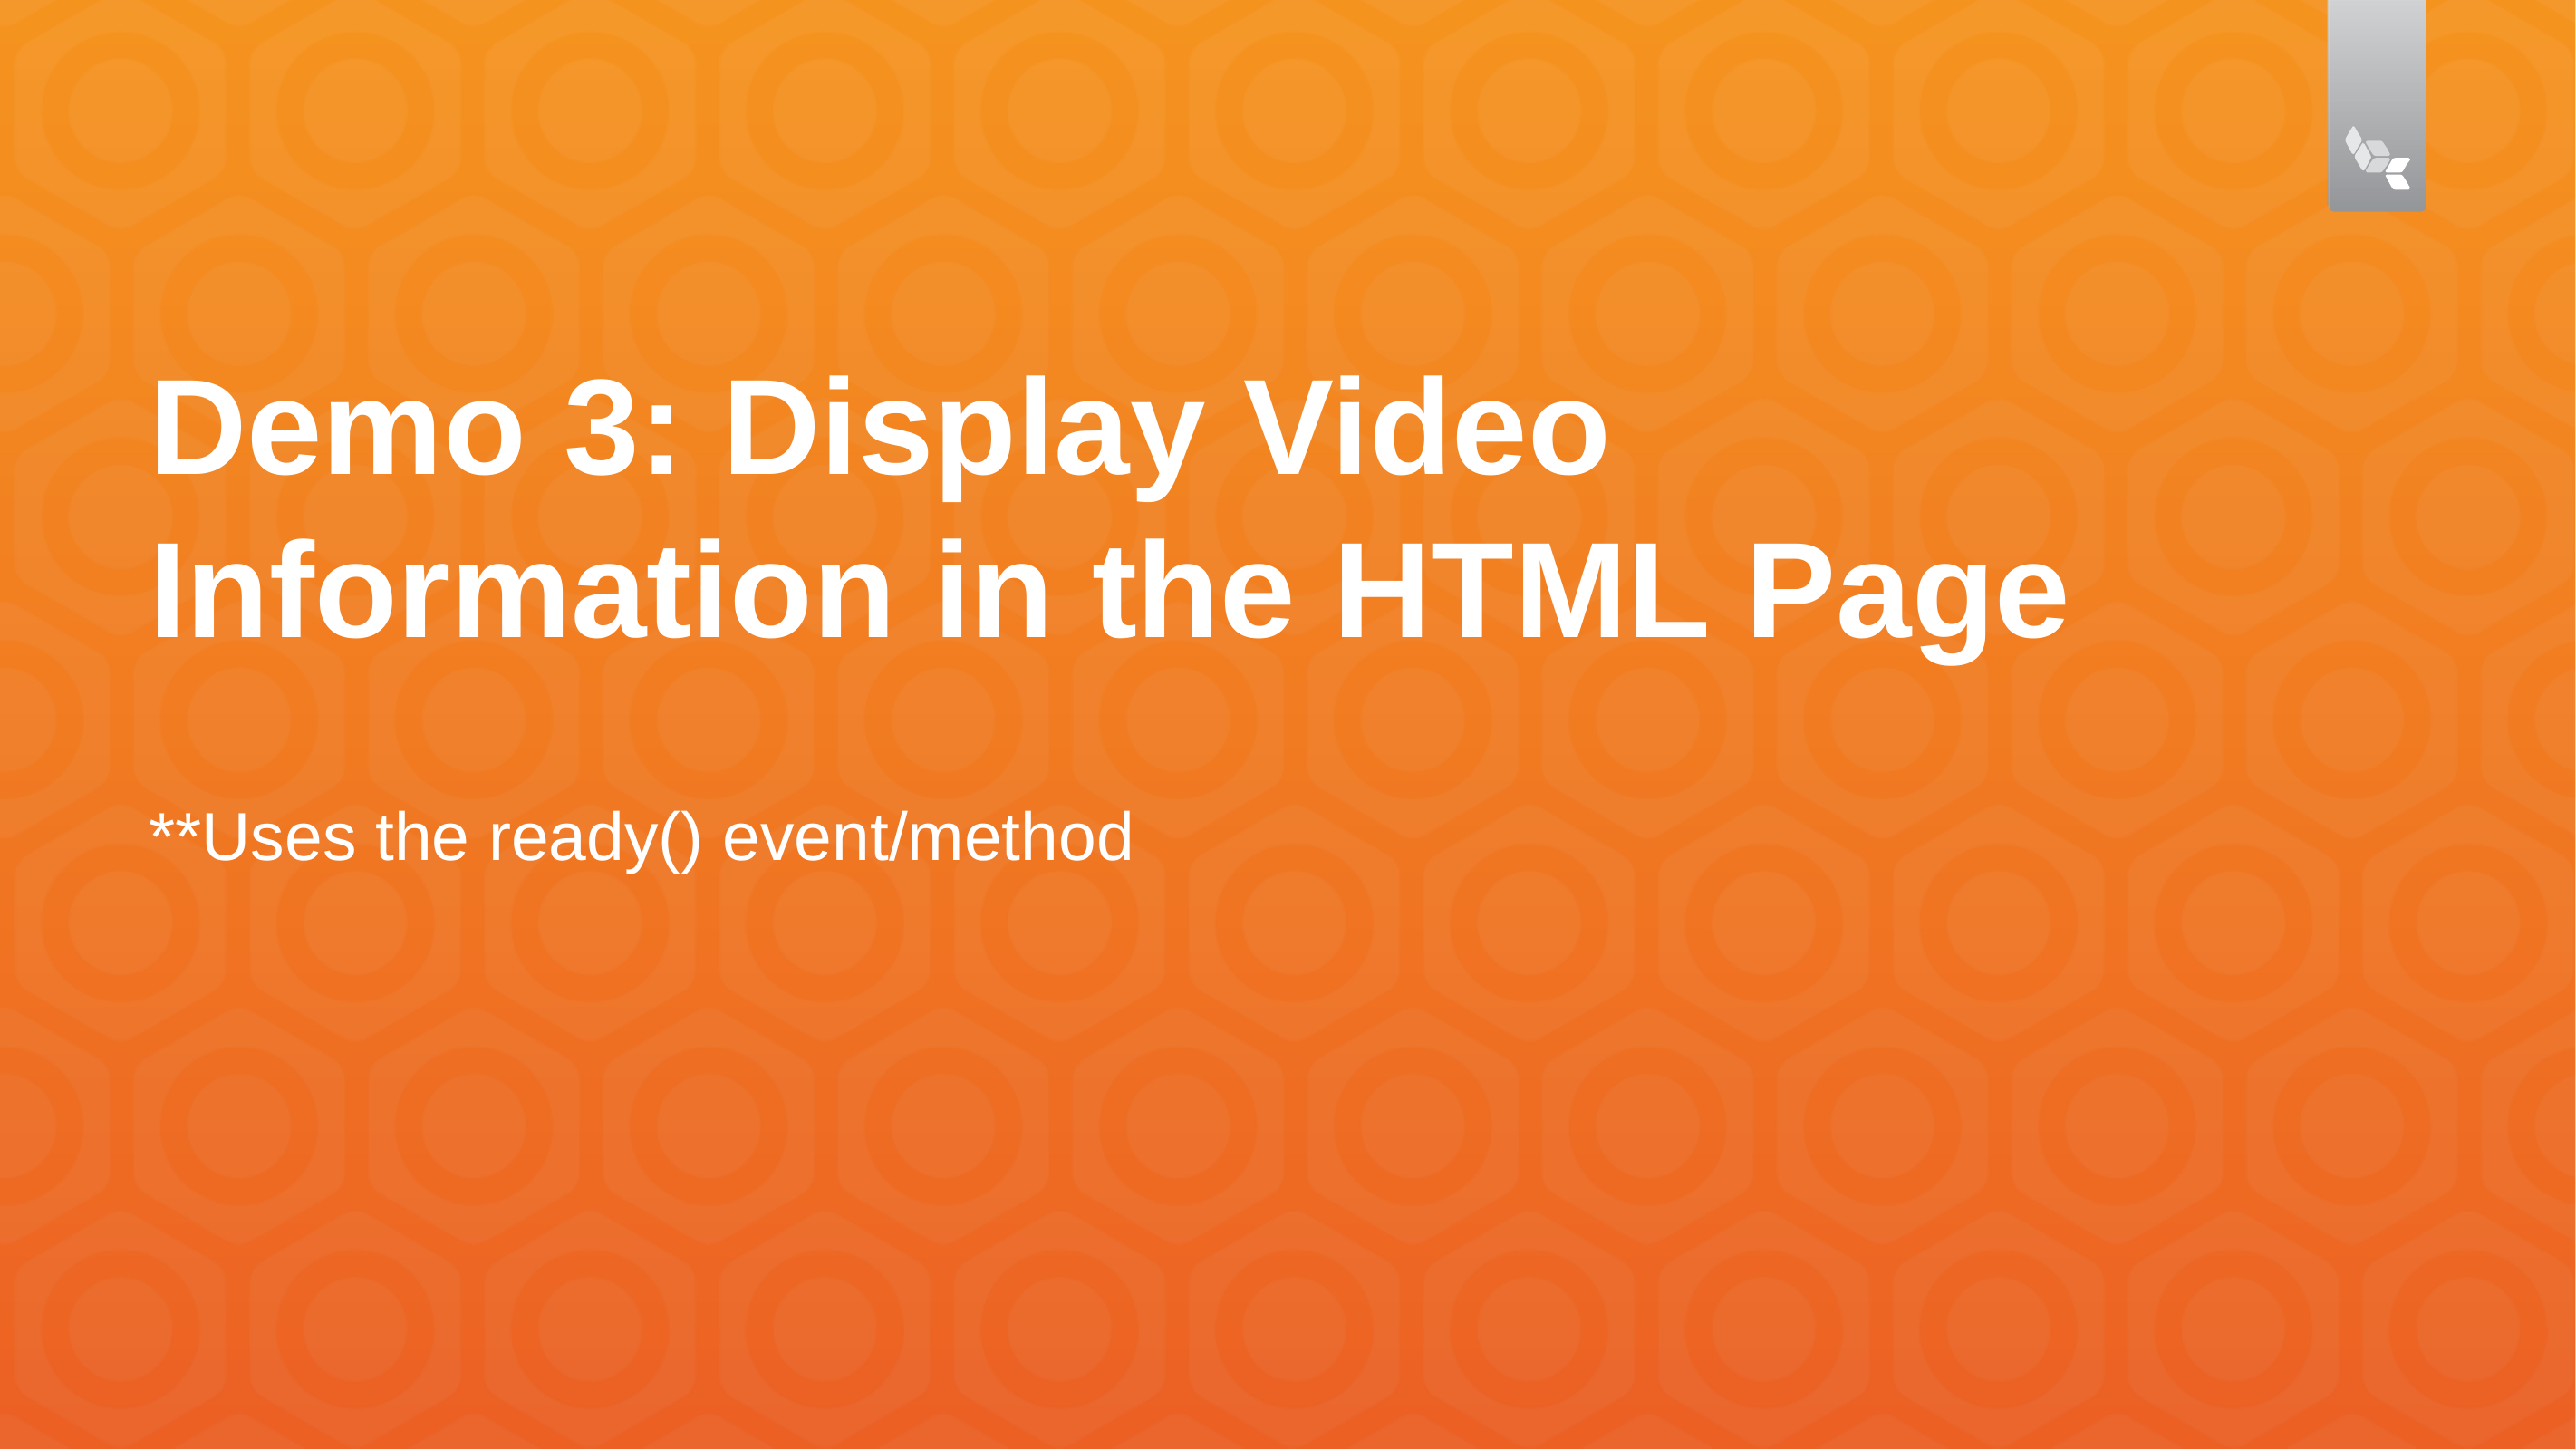

# Demo 3: Display Video Information in the HTML Page
**Uses the ready() event/method